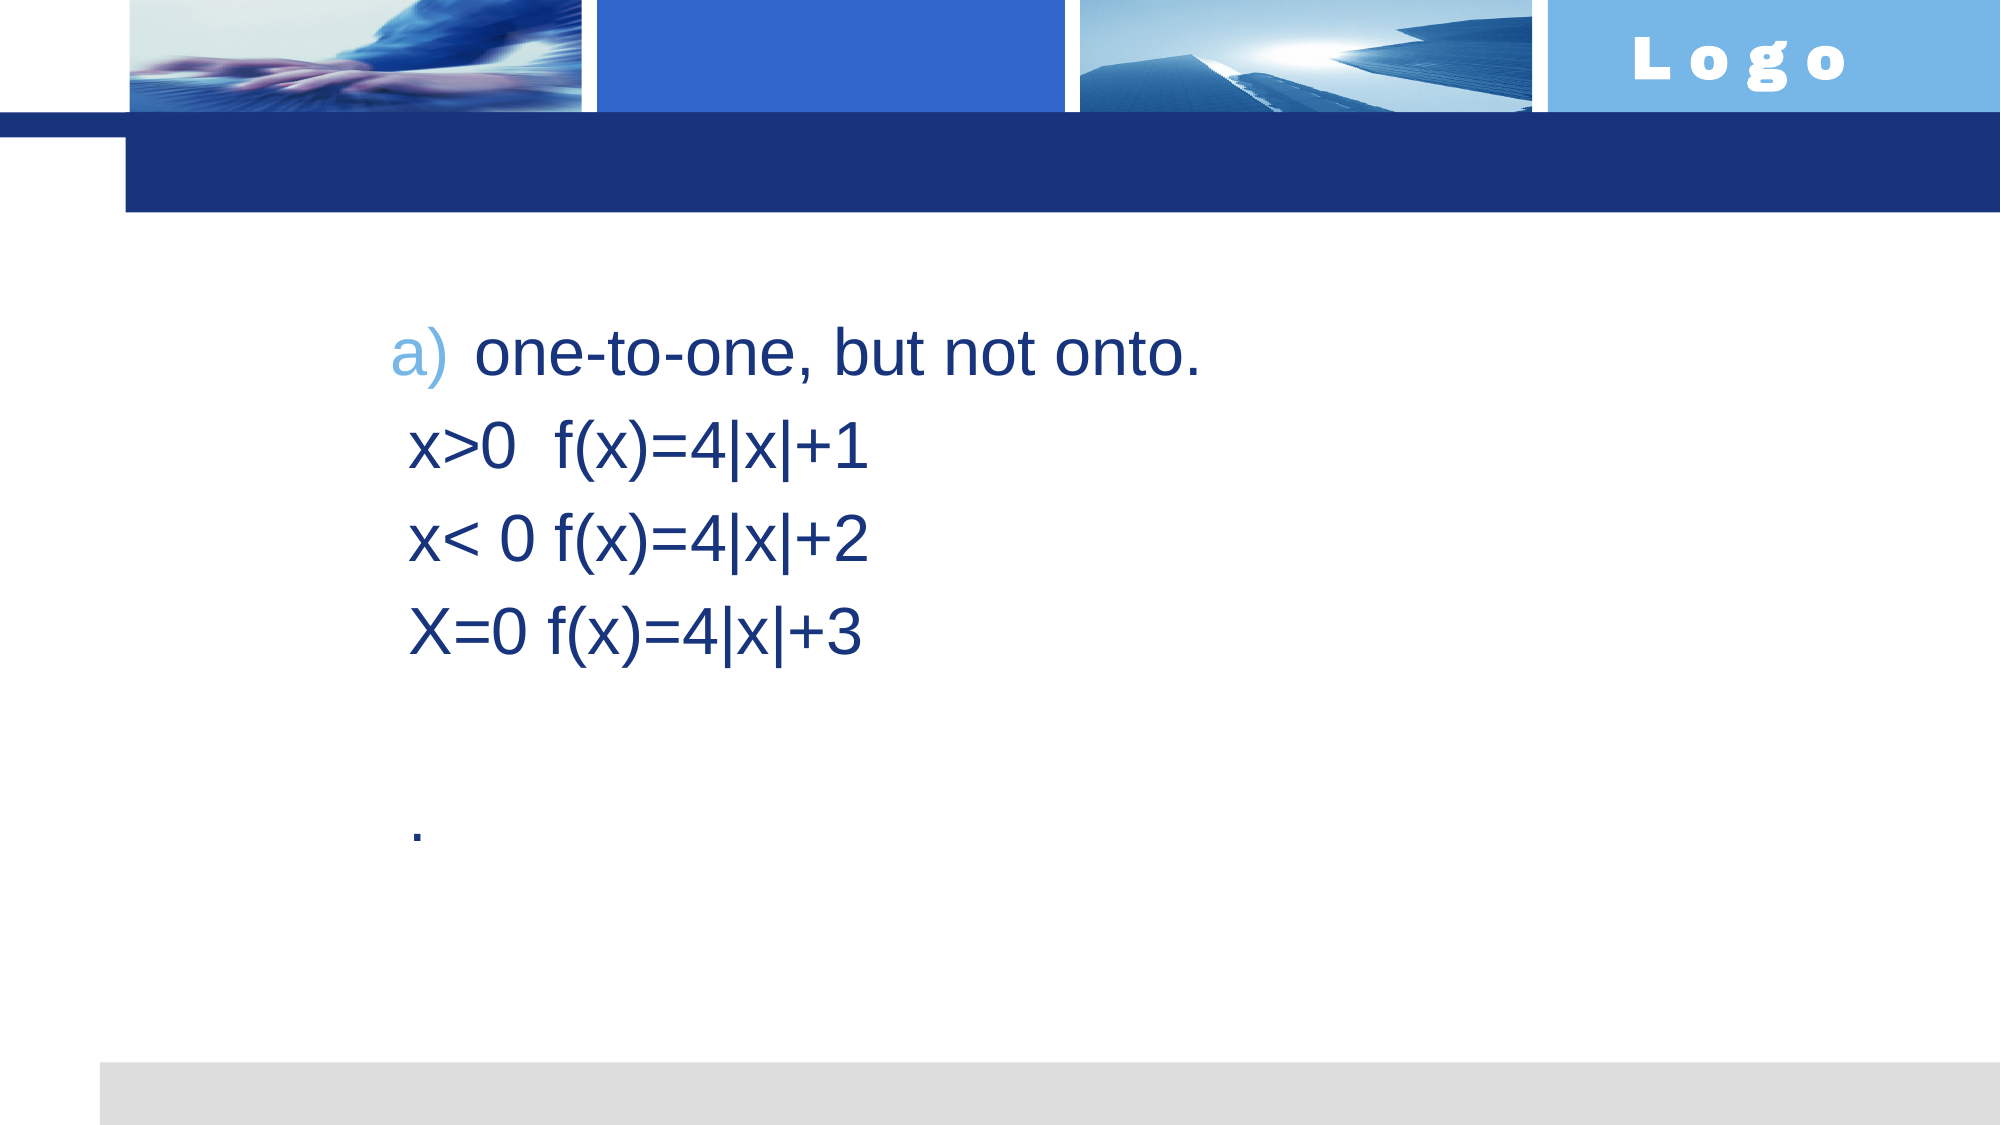

one-to-one, but not onto.
 x>0  f(x)=4|x|+1
 x< 0 f(x)=4|x|+2
 X=0 f(x)=4|x|+3

 .